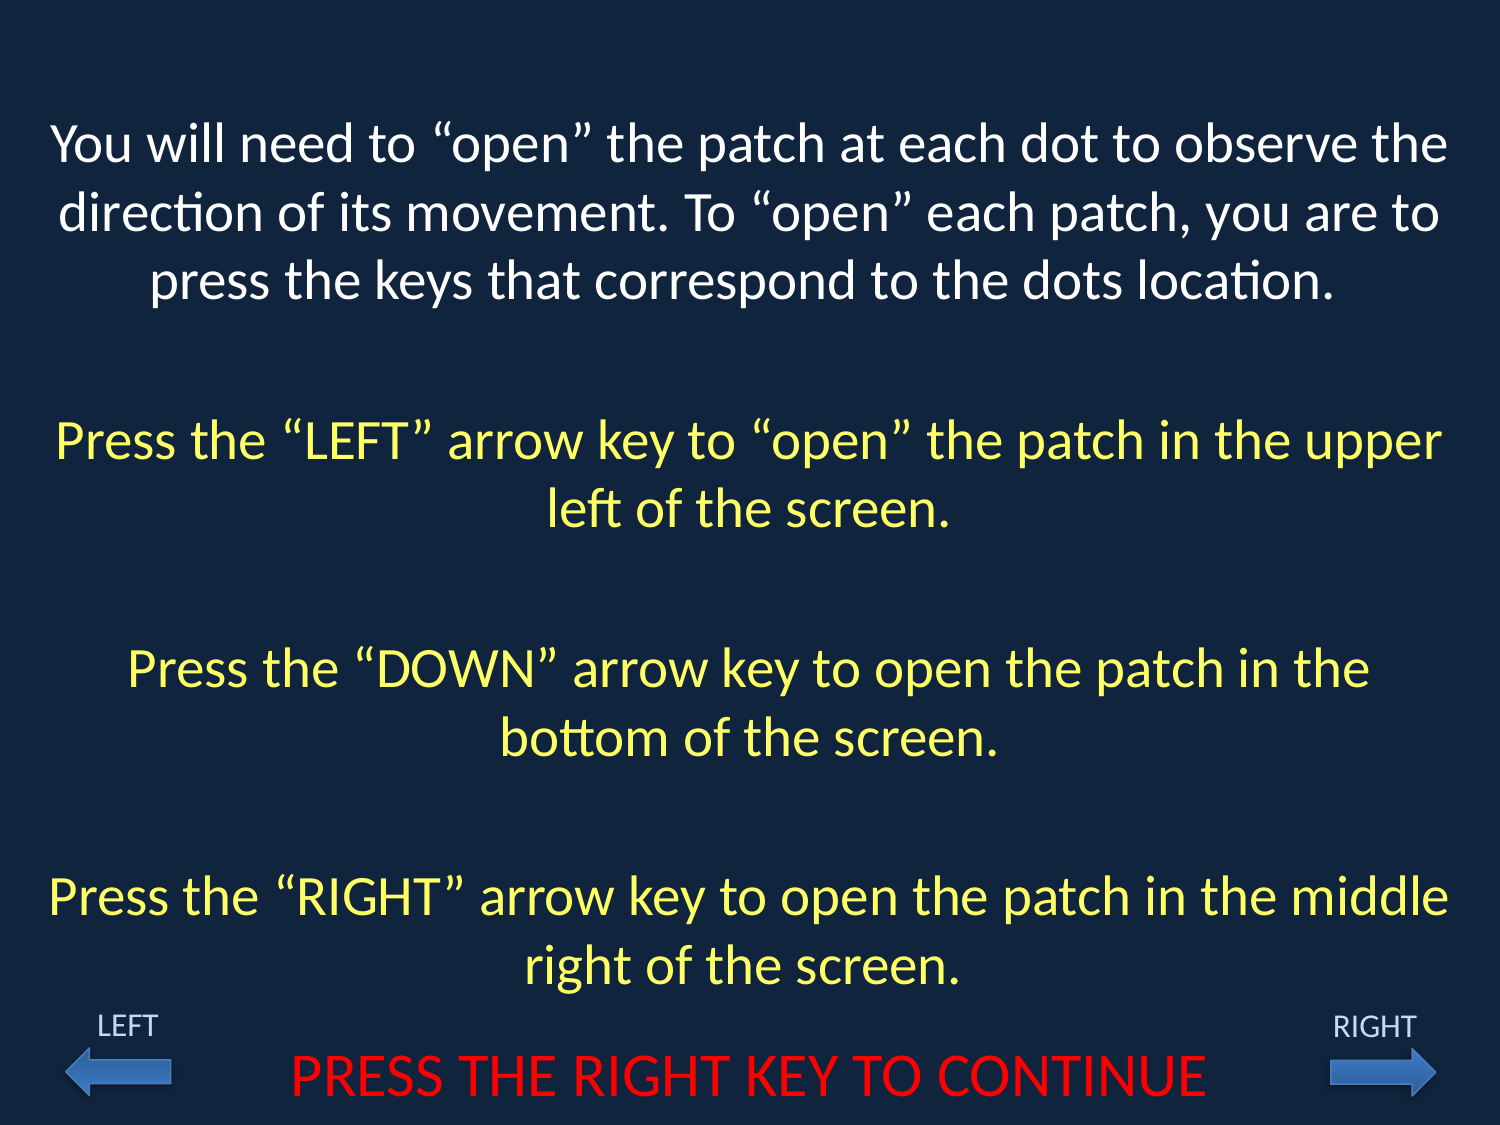

You will need to “open” the patch at each dot to observe the direction of its movement. To “open” each patch, you are to press the keys that correspond to the dots location.

Press the “LEFT” arrow key to “open” the patch in the upper left of the screen.

Press the “DOWN” arrow key to open the patch in the bottom of the screen.

Press the “RIGHT” arrow key to open the patch in the middle right of the screen.

LEFT
RIGHT
PRESS THE RIGHT KEY TO CONTINUE